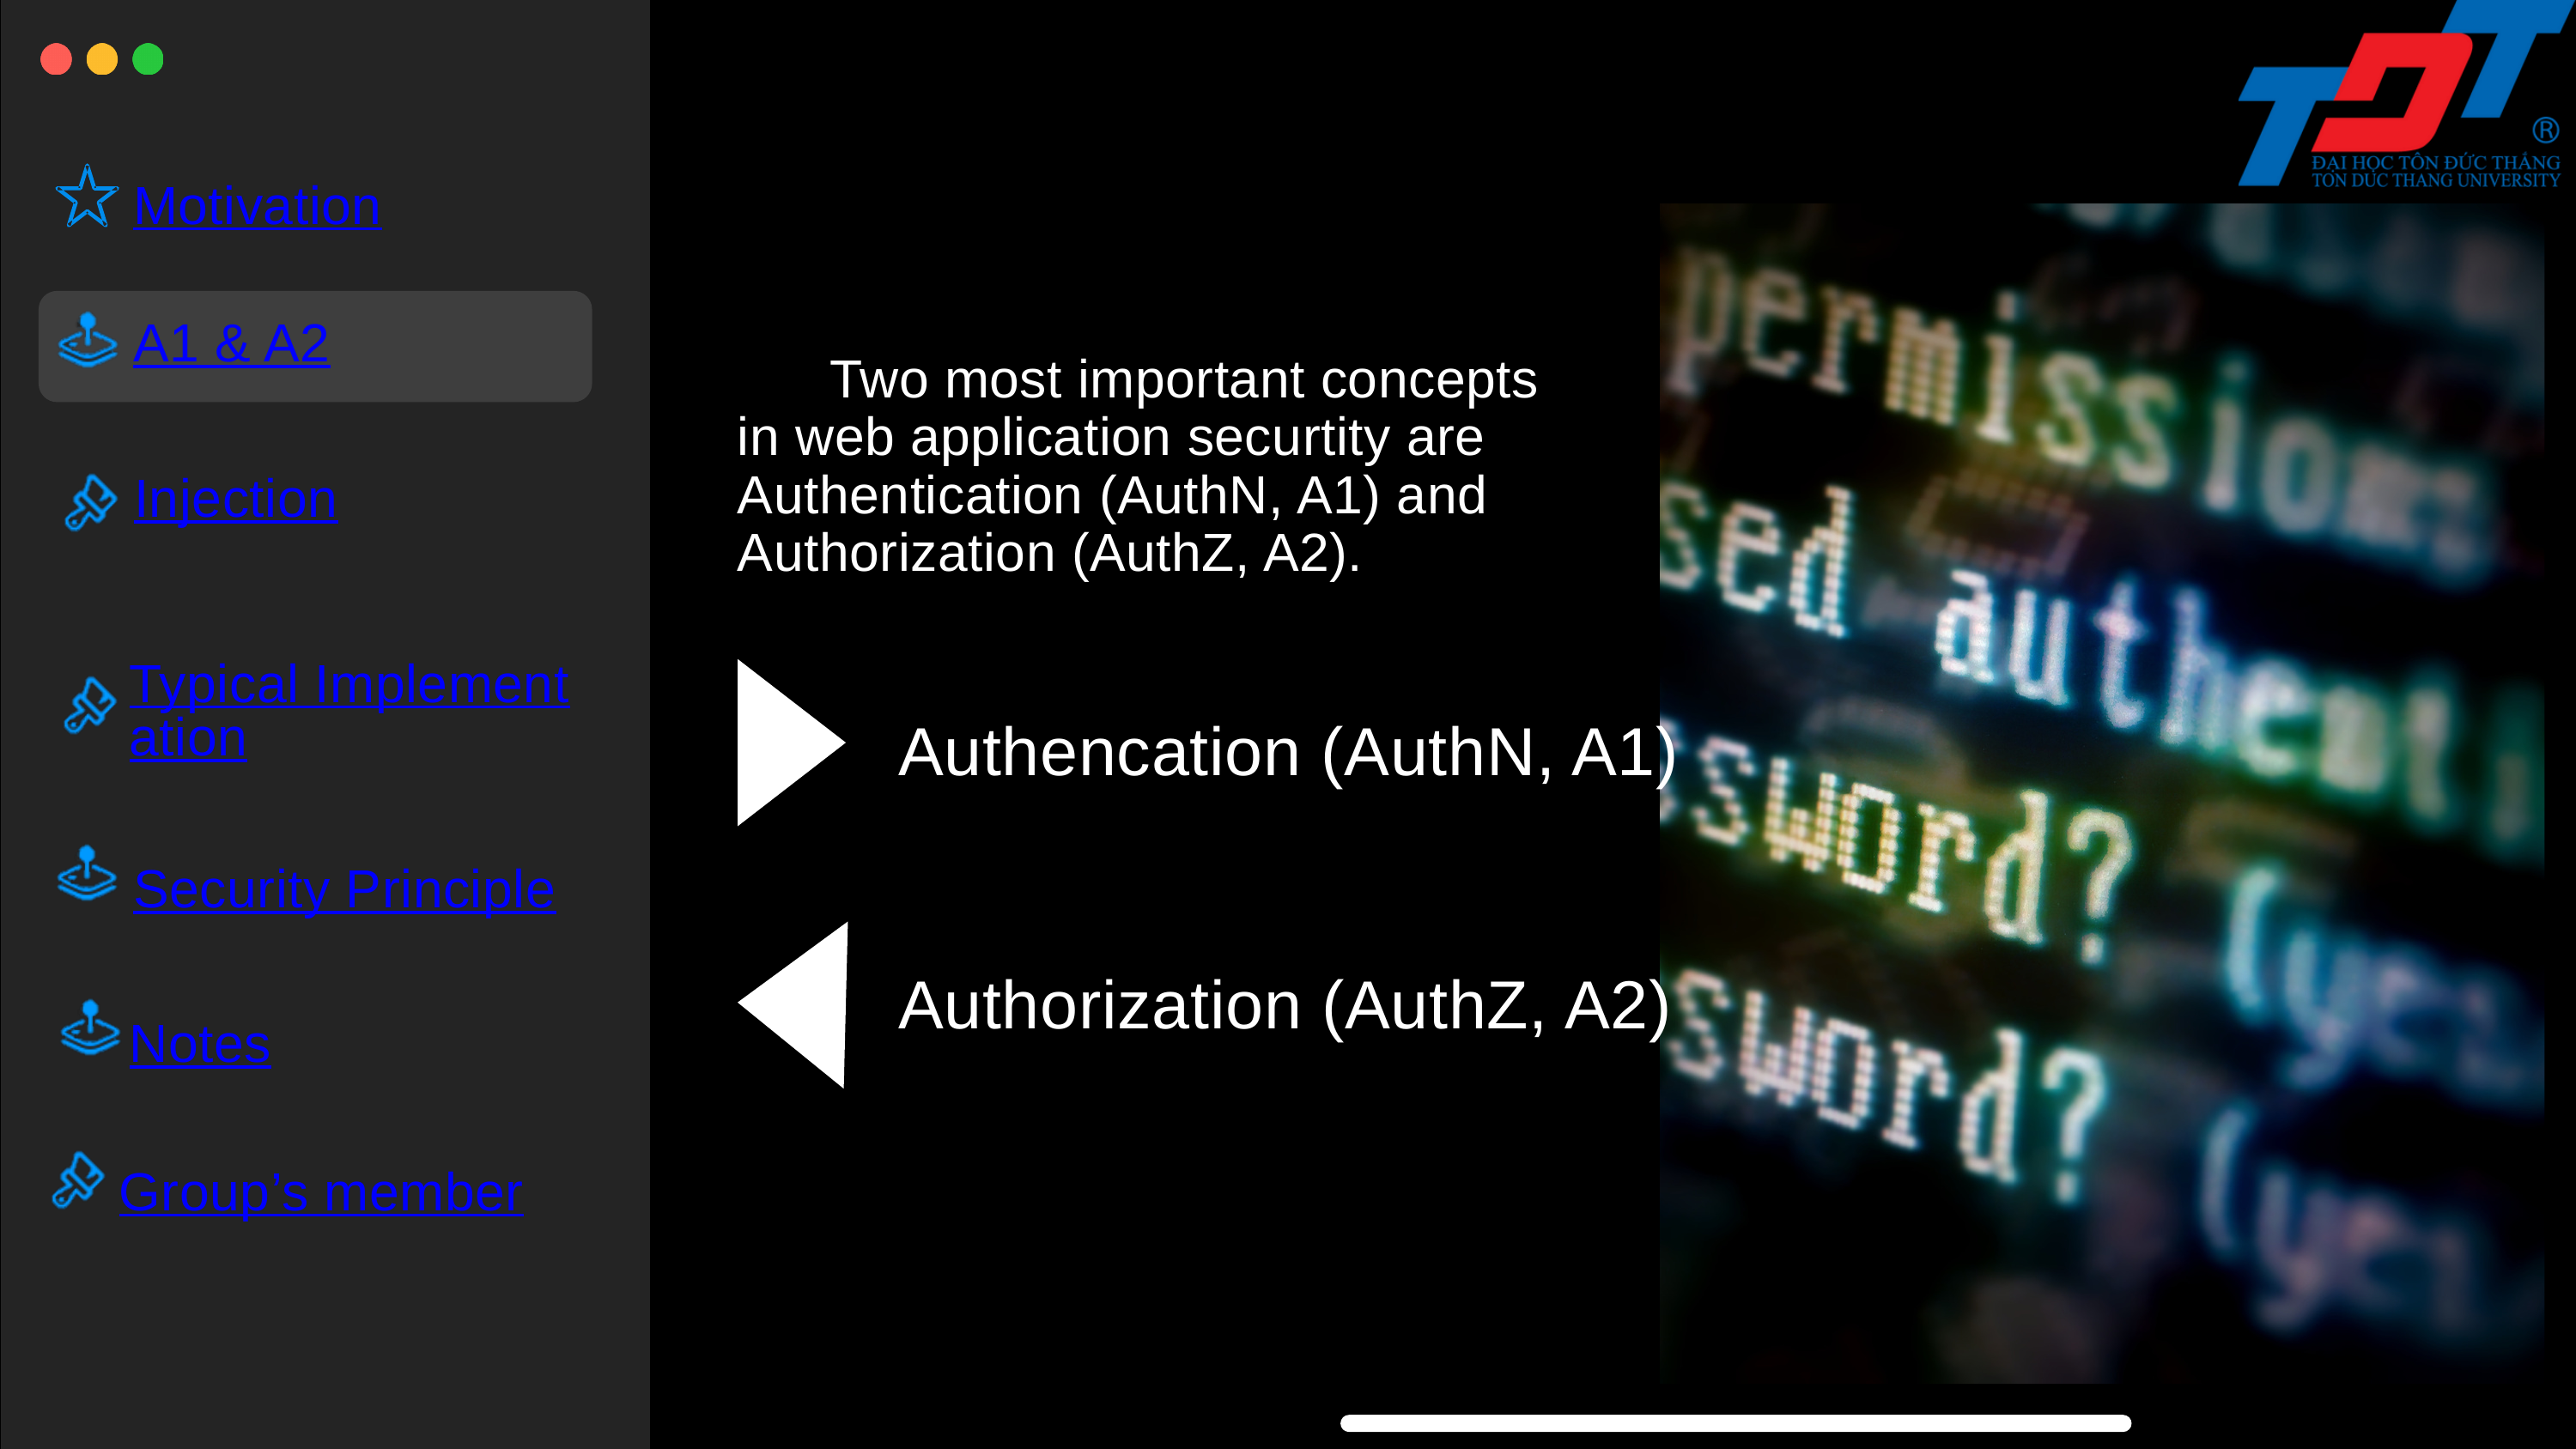

Motivation

A1 & A2
      Two most important concepts in web application securtity are Authentication (AuthN, A1) and Authorization (AuthZ, A2).

Injection
Typical Implementation

Authencation (AuthN, A1)

Security Principle

Authorization (AuthZ, A2)

Notes

Group’s member